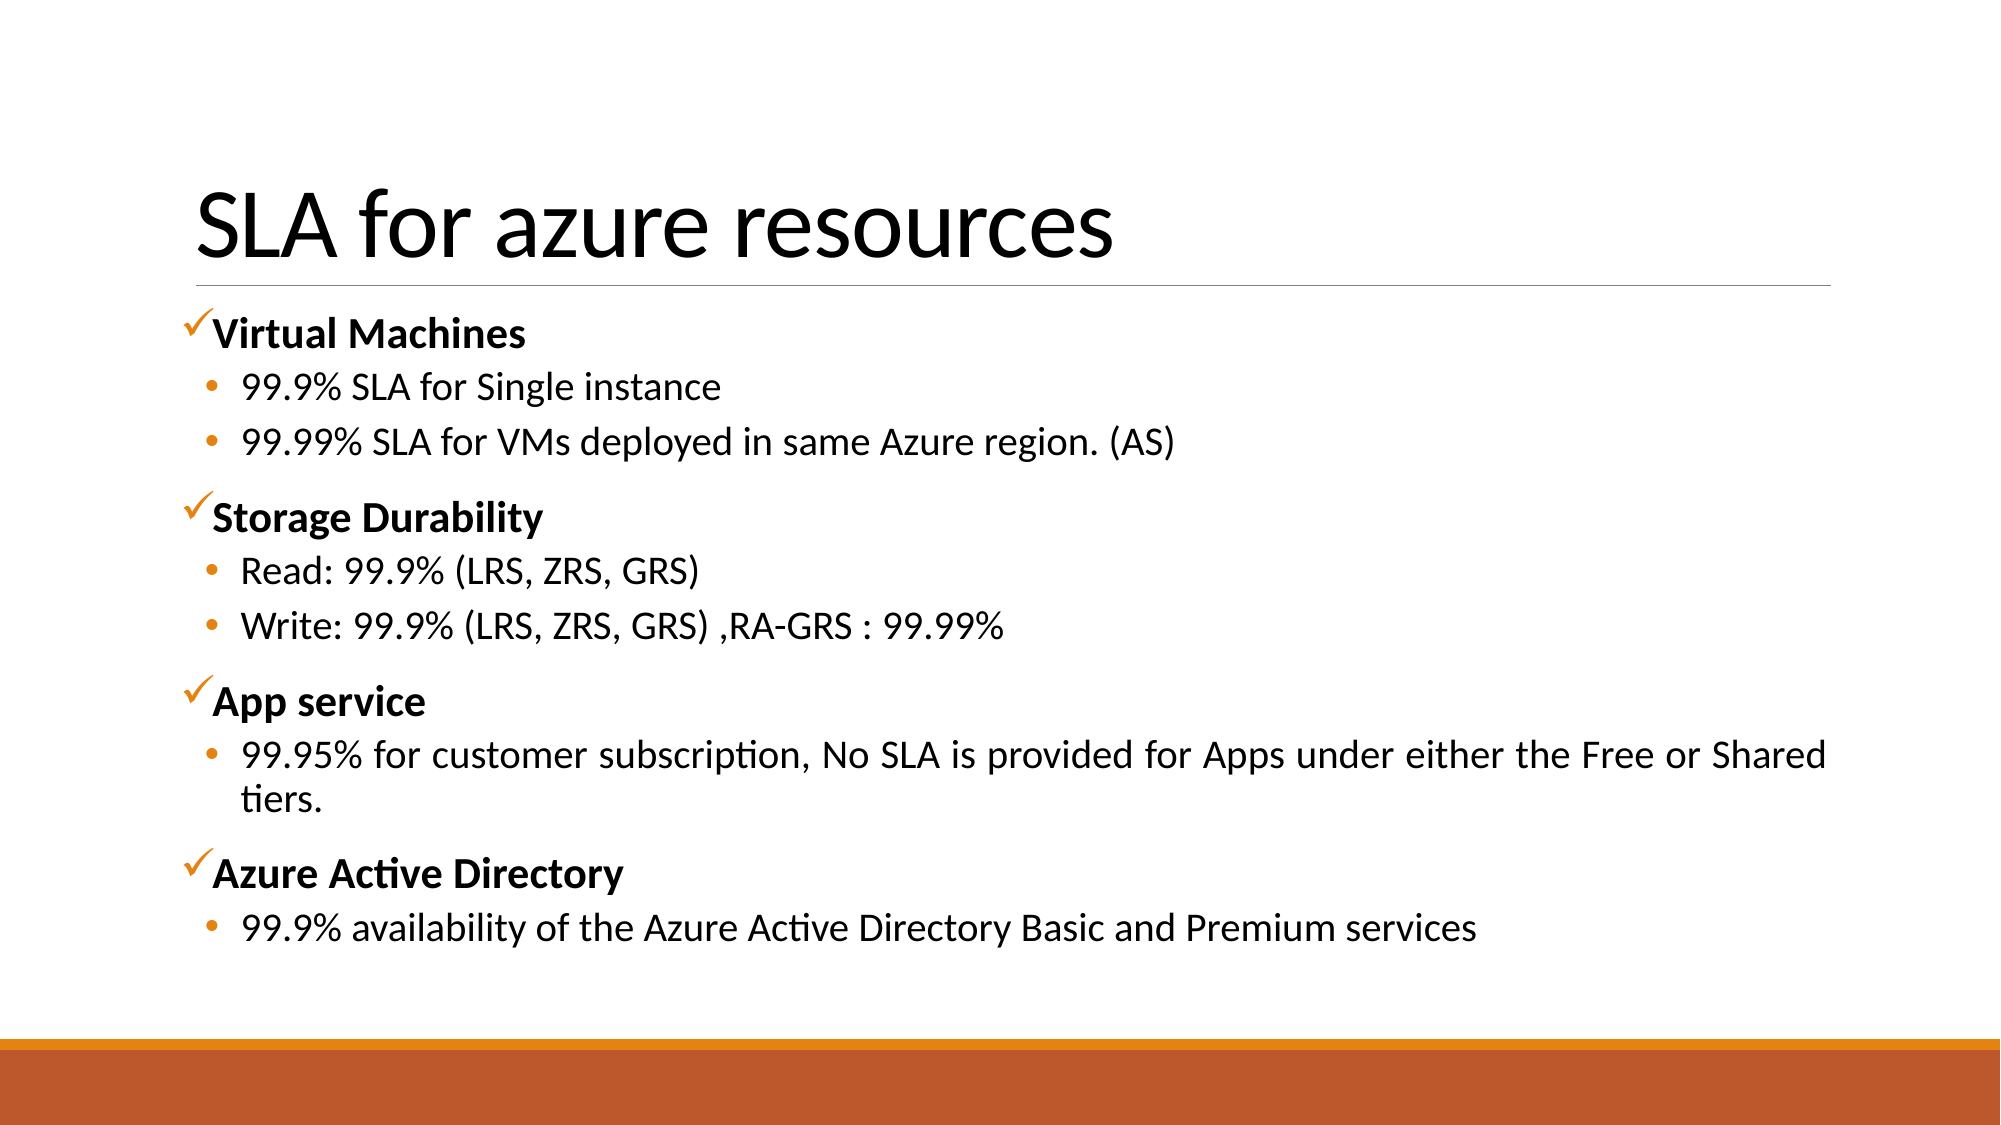

# SLA for azure resources
Virtual Machines
99.9% SLA for Single instance
99.99% SLA for VMs deployed in same Azure region. (AS)
Storage Durability
Read: 99.9% (LRS, ZRS, GRS)
Write: 99.9% (LRS, ZRS, GRS) ,RA-GRS : 99.99%
App service
99.95% for customer subscription, No SLA is provided for Apps under either the Free or Shared tiers.
Azure Active Directory
99.9% availability of the Azure Active Directory Basic and Premium services